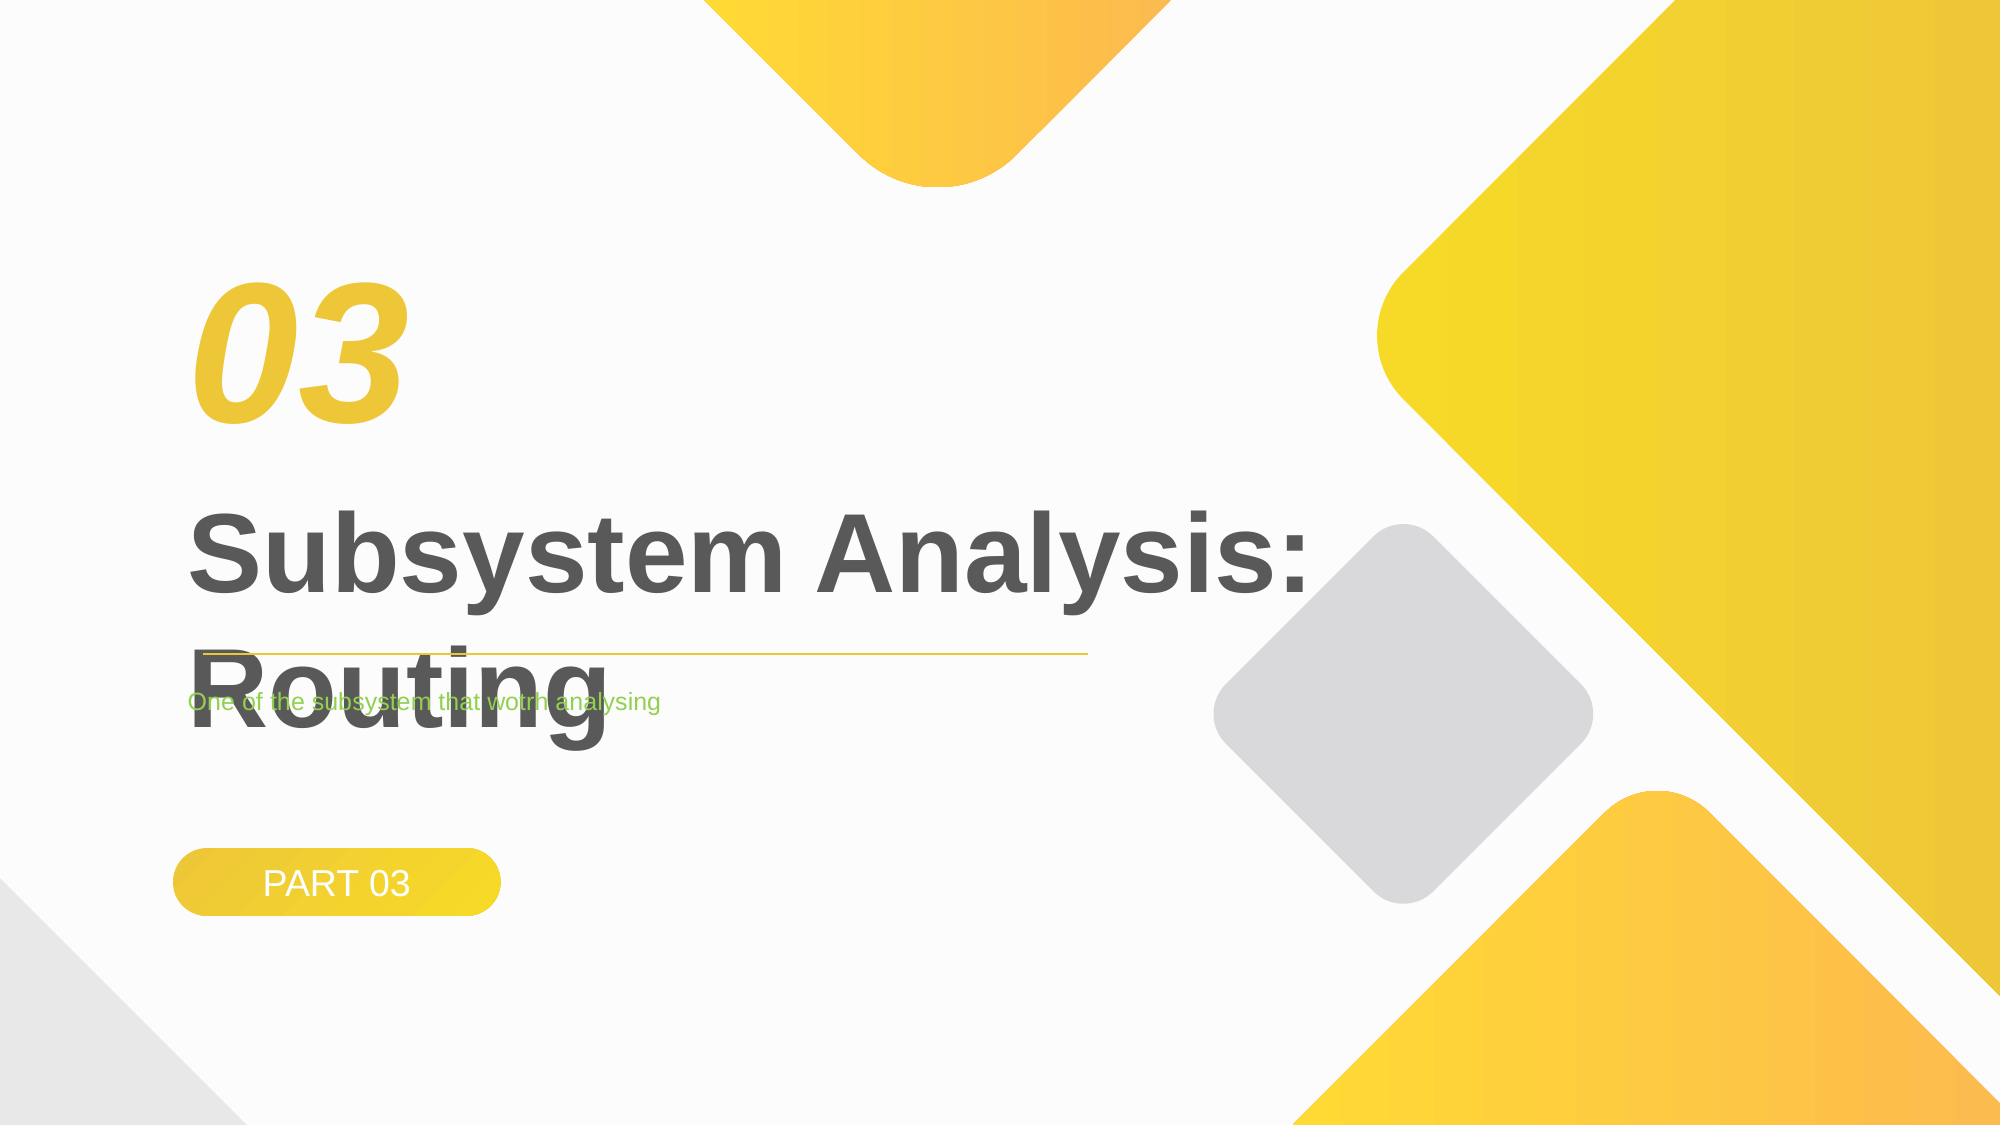

03
Subsystem Analysis: Routing
One of the subsystem that wotrh analysing
PART 03